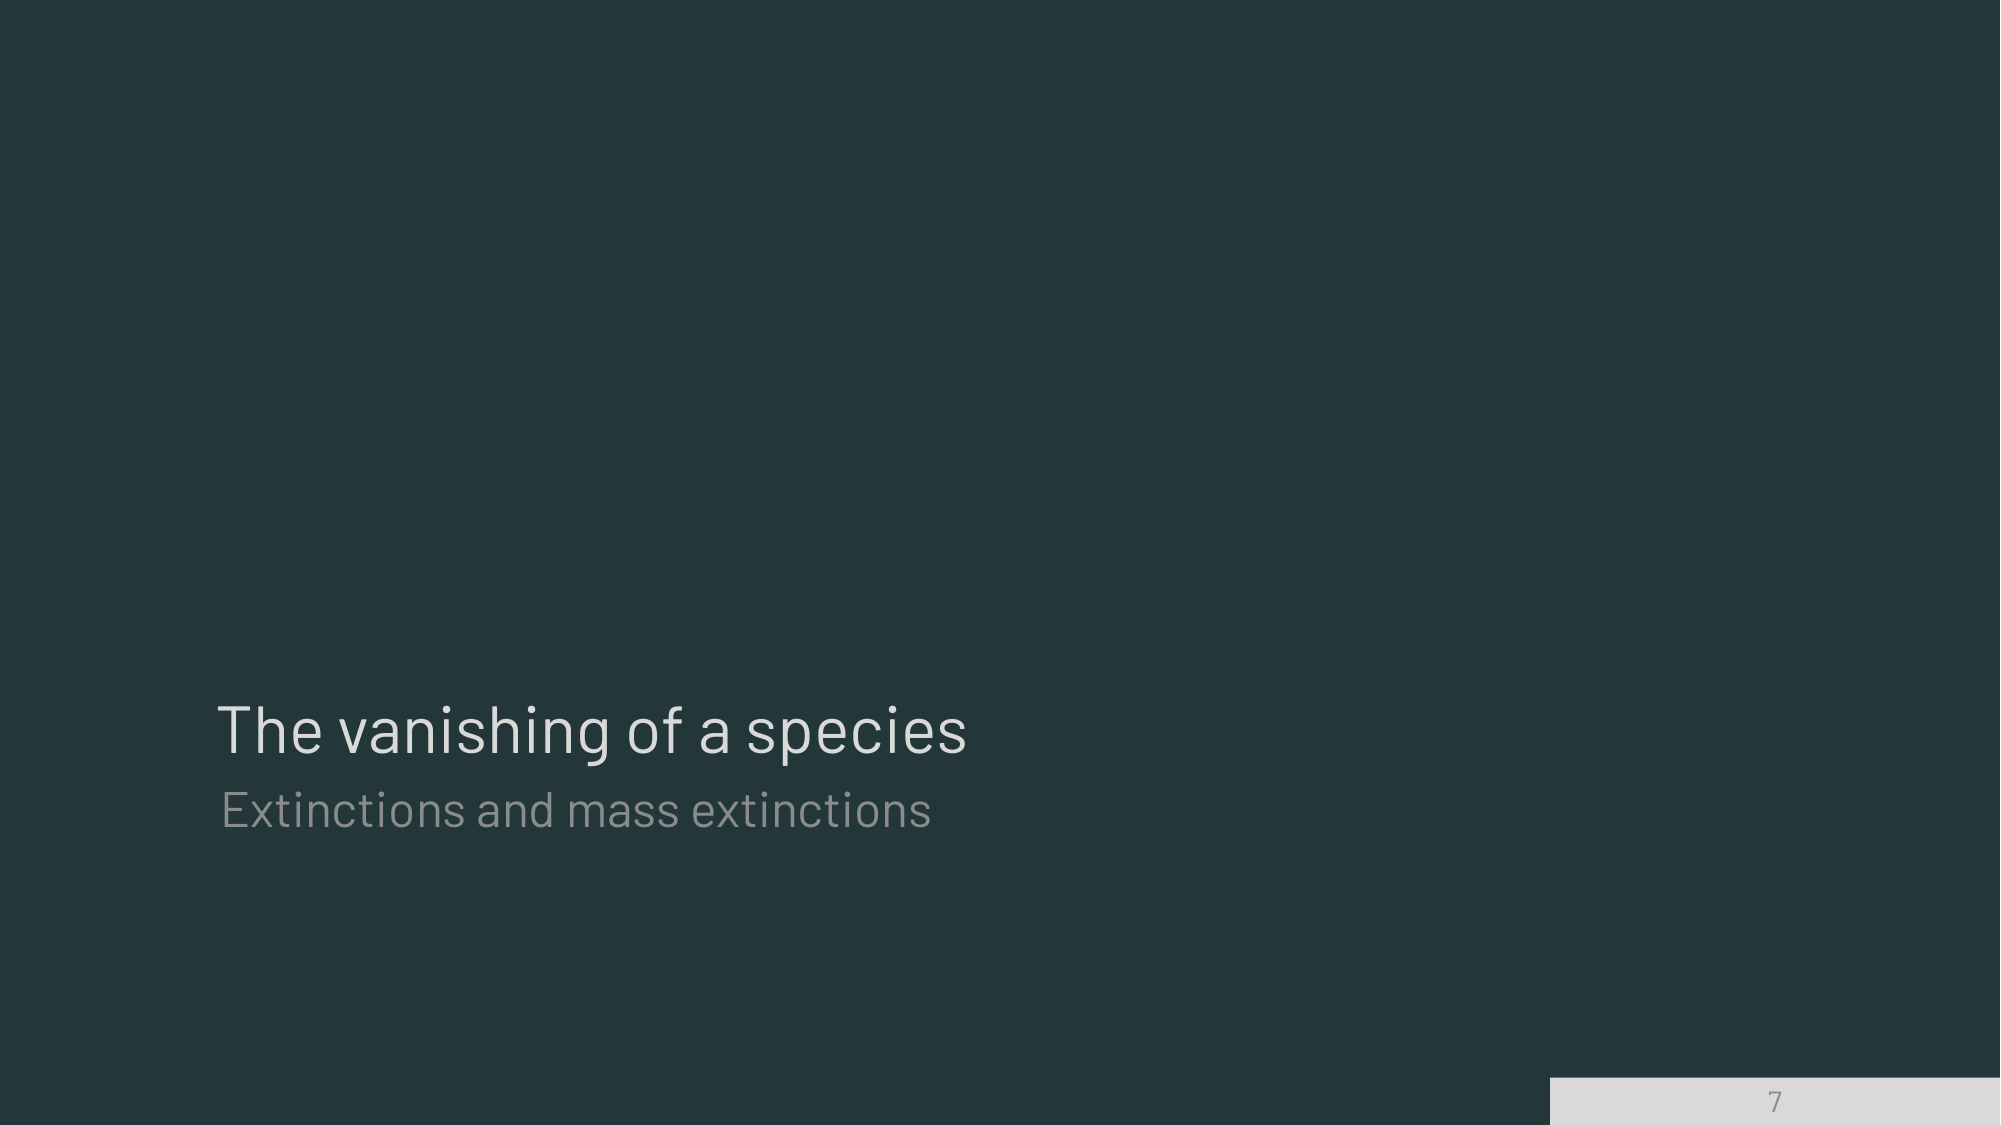

The vanishing of a species
Extinctions and mass extinctions
7